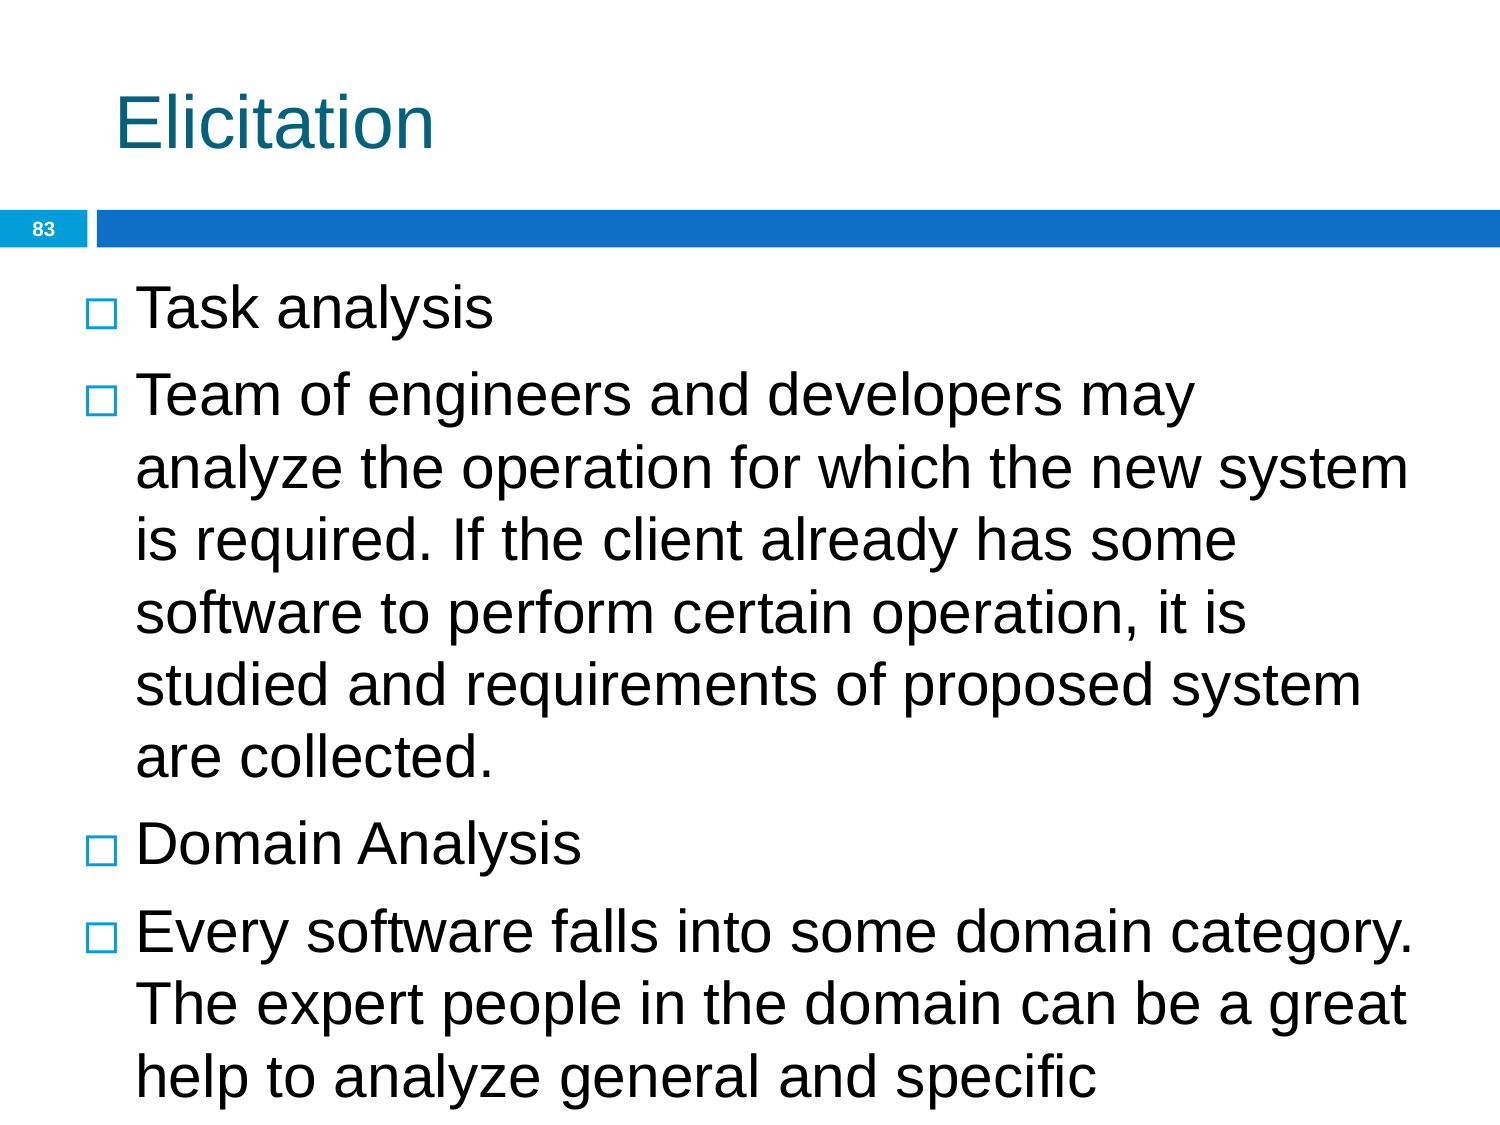

# Elicitation
83
Task analysis
Team of engineers and developers may analyze the operation for which the new system is required. If the client already has some software to perform certain operation, it is studied and requirements of proposed system are collected.
Domain Analysis
Every software falls into some domain category. The expert people in the domain can be a great help to analyze general and specific requirements.